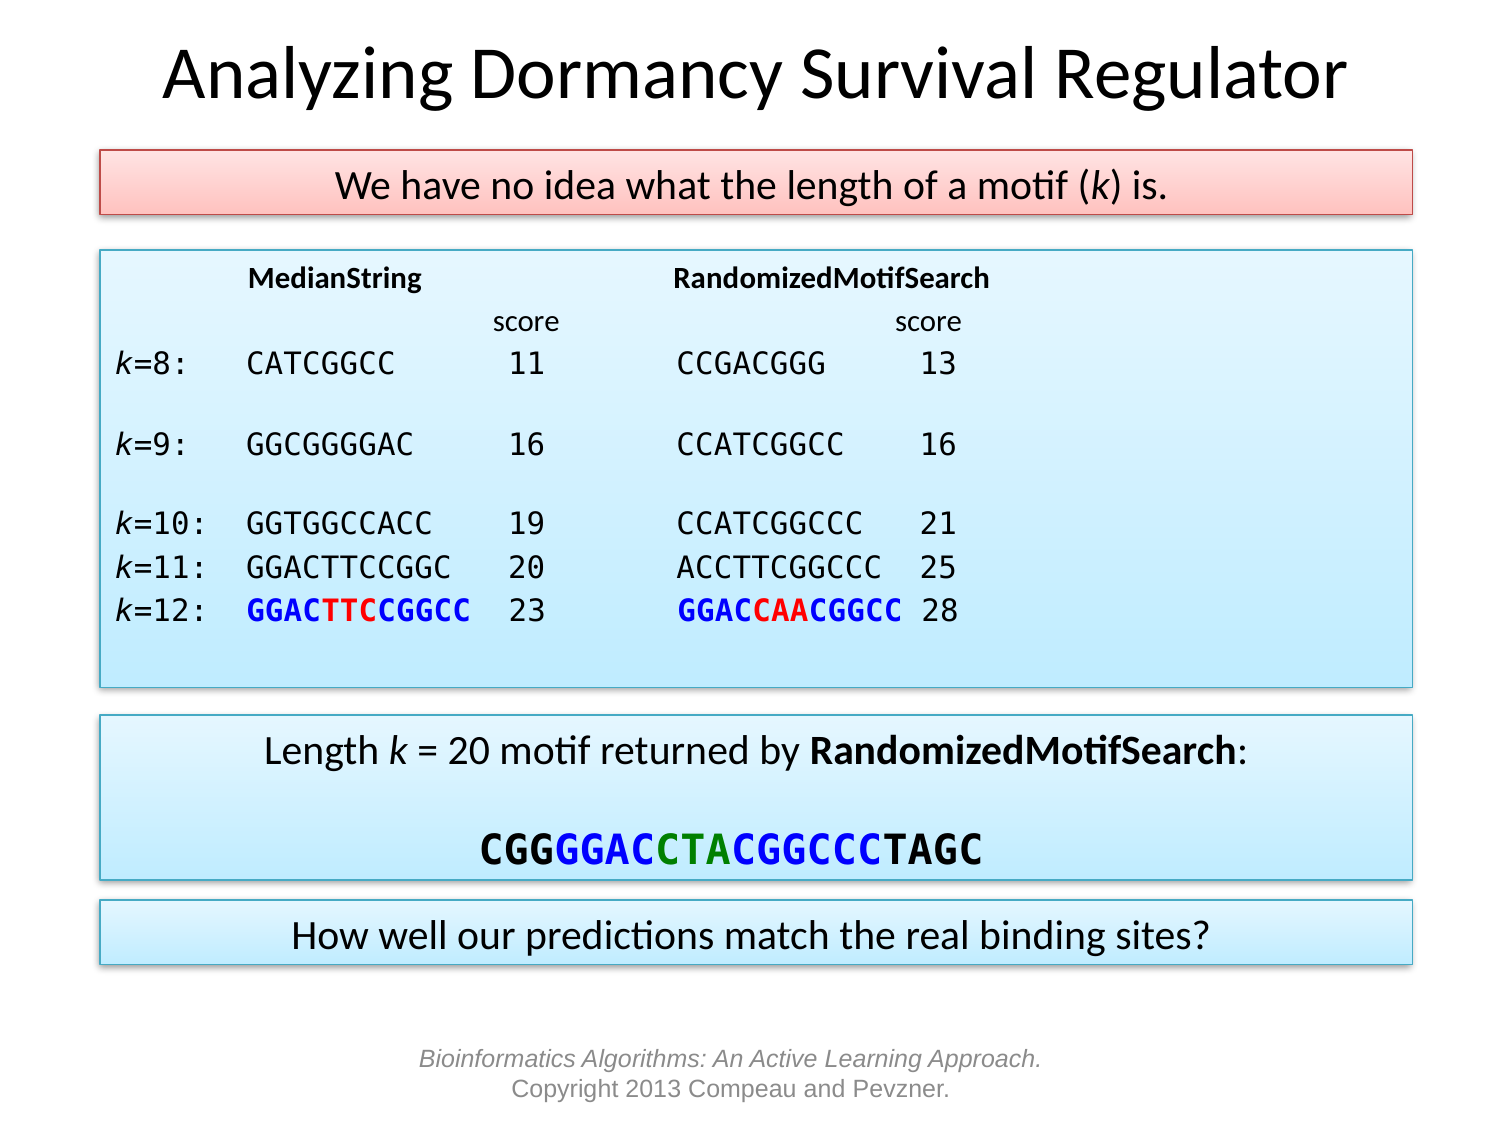

# Analyzing Dormancy Survival Regulator
We have no idea what the length of a motif (k) is.
                   MedianString                                    RandomizedMotifSearch
                                                      score                                                score
k=8:   CATCGGCC      11       CCGACGGG     13
k=9:   GGCGGGGAC     16       CCATCGGCC    16
k=10:  GGTGGCCACC    19       CCATCGGCCC   21
k=11:  GGACTTCCGGC   20       ACCTTCGGCCC  25
k=12:  GGACTTCCGGCC  23       GGACCAACGGCC 28
Length k = 20 motif returned by RandomizedMotifSearch:

CGGGGACCTACGGCCCTAGC
How well our predictions match the real binding sites?
Bioinformatics Algorithms: An Active Learning Approach.
Copyright 2013 Compeau and Pevzner.